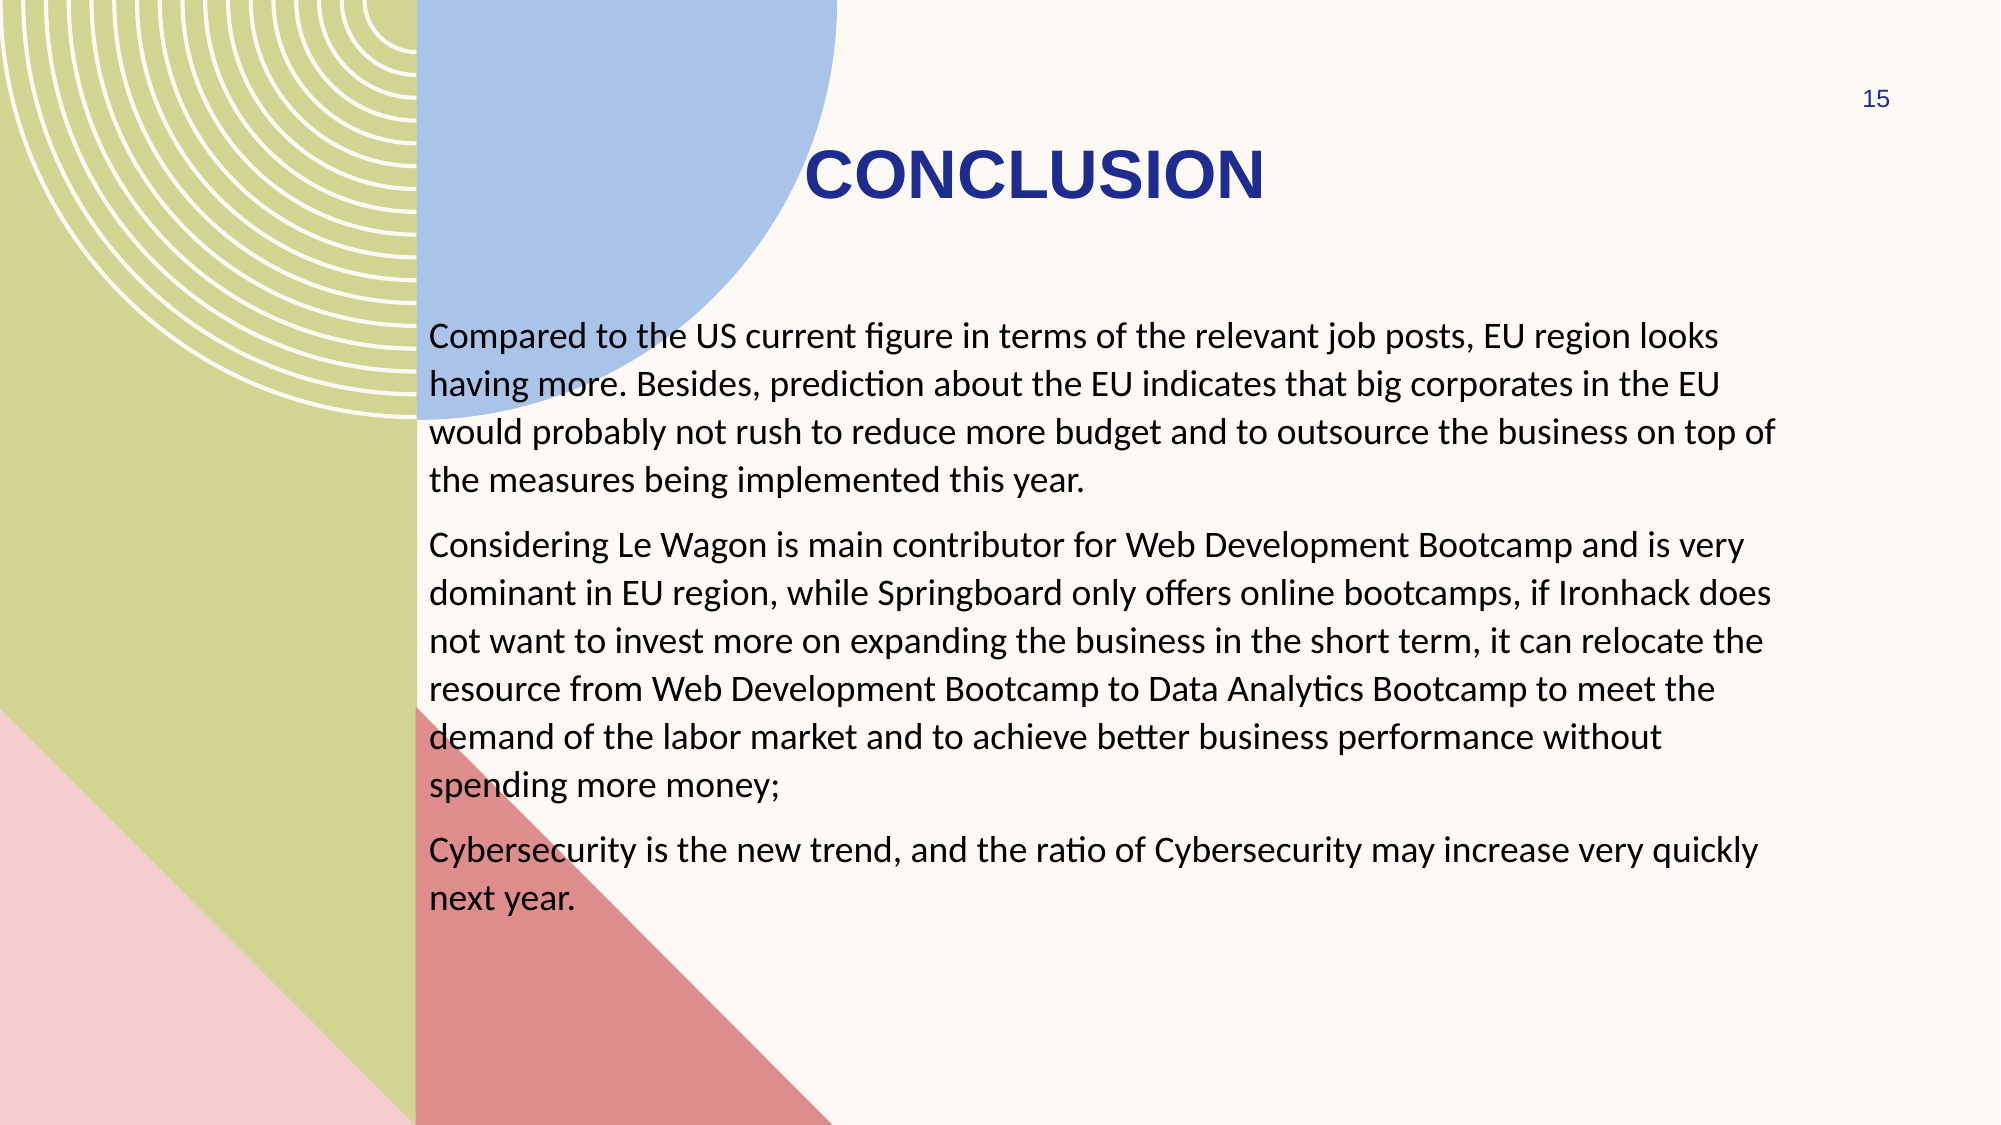

15
conclusion
Compared to the US current figure in terms of the relevant job posts, EU region looks having more. Besides, prediction about the EU indicates that big corporates in the EU would probably not rush to reduce more budget and to outsource the business on top of the measures being implemented this year.
Considering Le Wagon is main contributor for Web Development Bootcamp and is very dominant in EU region, while Springboard only offers online bootcamps, if Ironhack does not want to invest more on expanding the business in the short term, it can relocate the resource from Web Development Bootcamp to Data Analytics Bootcamp to meet the demand of the labor market and to achieve better business performance without spending more money;
Cybersecurity is the new trend, and the ratio of Cybersecurity may increase very quickly next year.